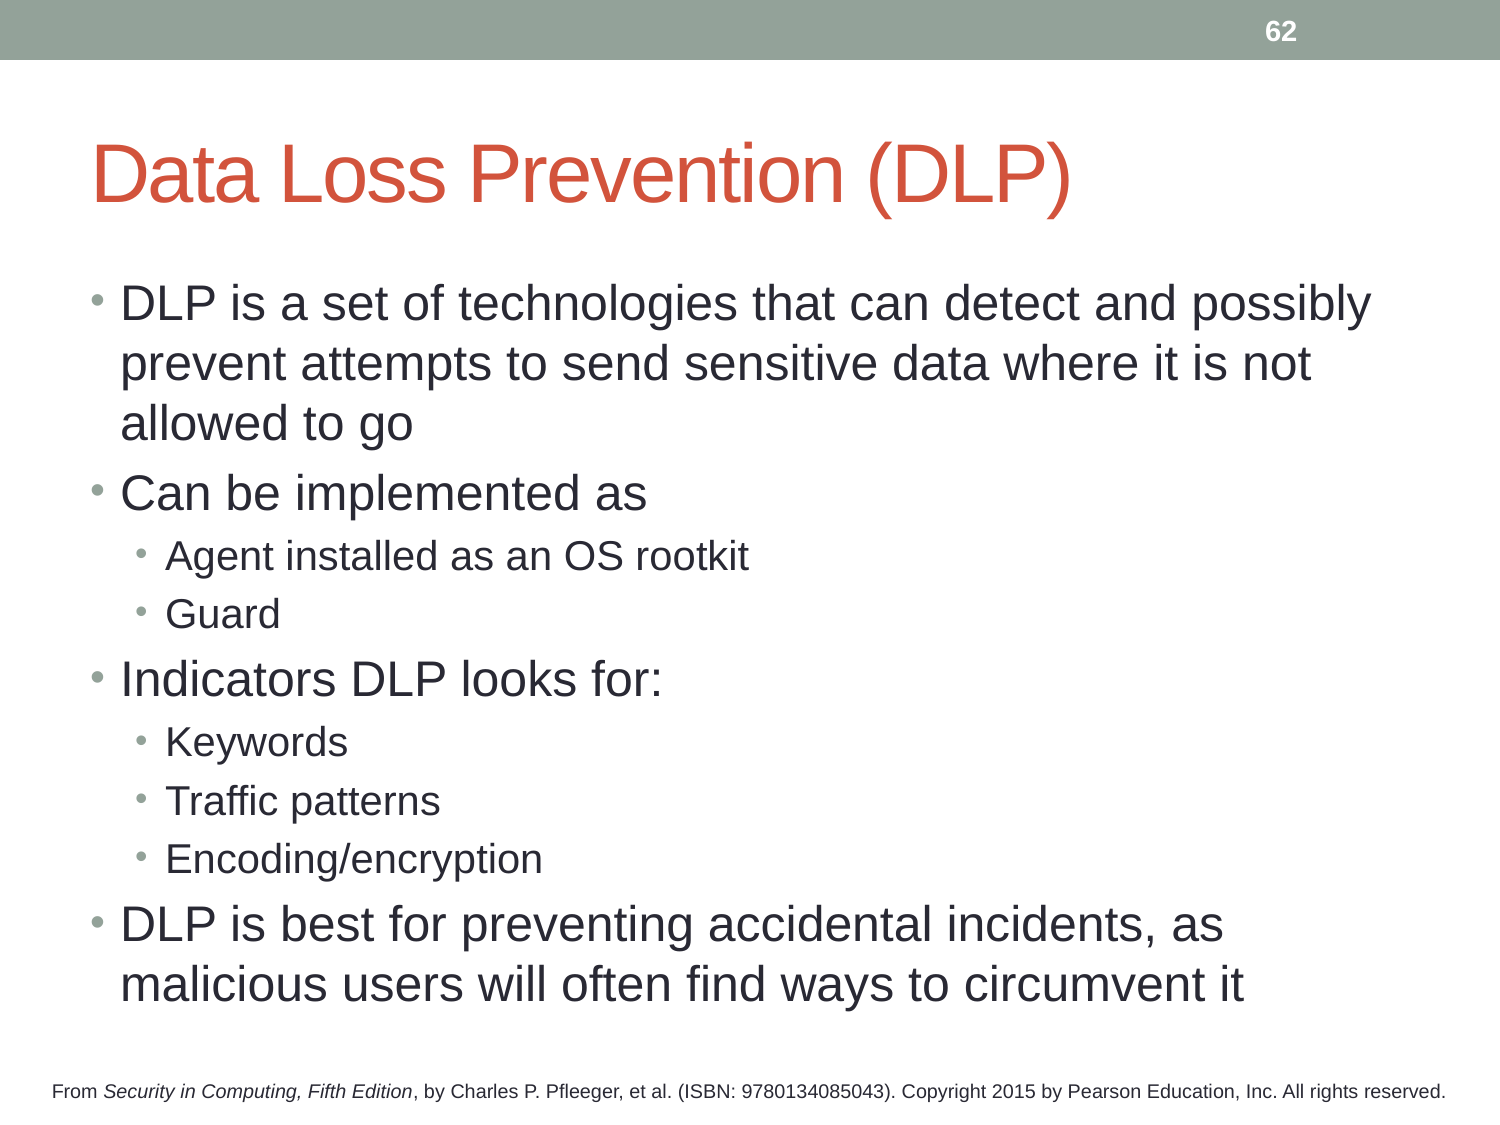

62
# Data Loss Prevention (DLP)
DLP is a set of technologies that can detect and possibly prevent attempts to send sensitive data where it is not allowed to go
Can be implemented as
Agent installed as an OS rootkit
Guard
Indicators DLP looks for:
Keywords
Traffic patterns
Encoding/encryption
DLP is best for preventing accidental incidents, as malicious users will often find ways to circumvent it
From Security in Computing, Fifth Edition, by Charles P. Pfleeger, et al. (ISBN: 9780134085043). Copyright 2015 by Pearson Education, Inc. All rights reserved.